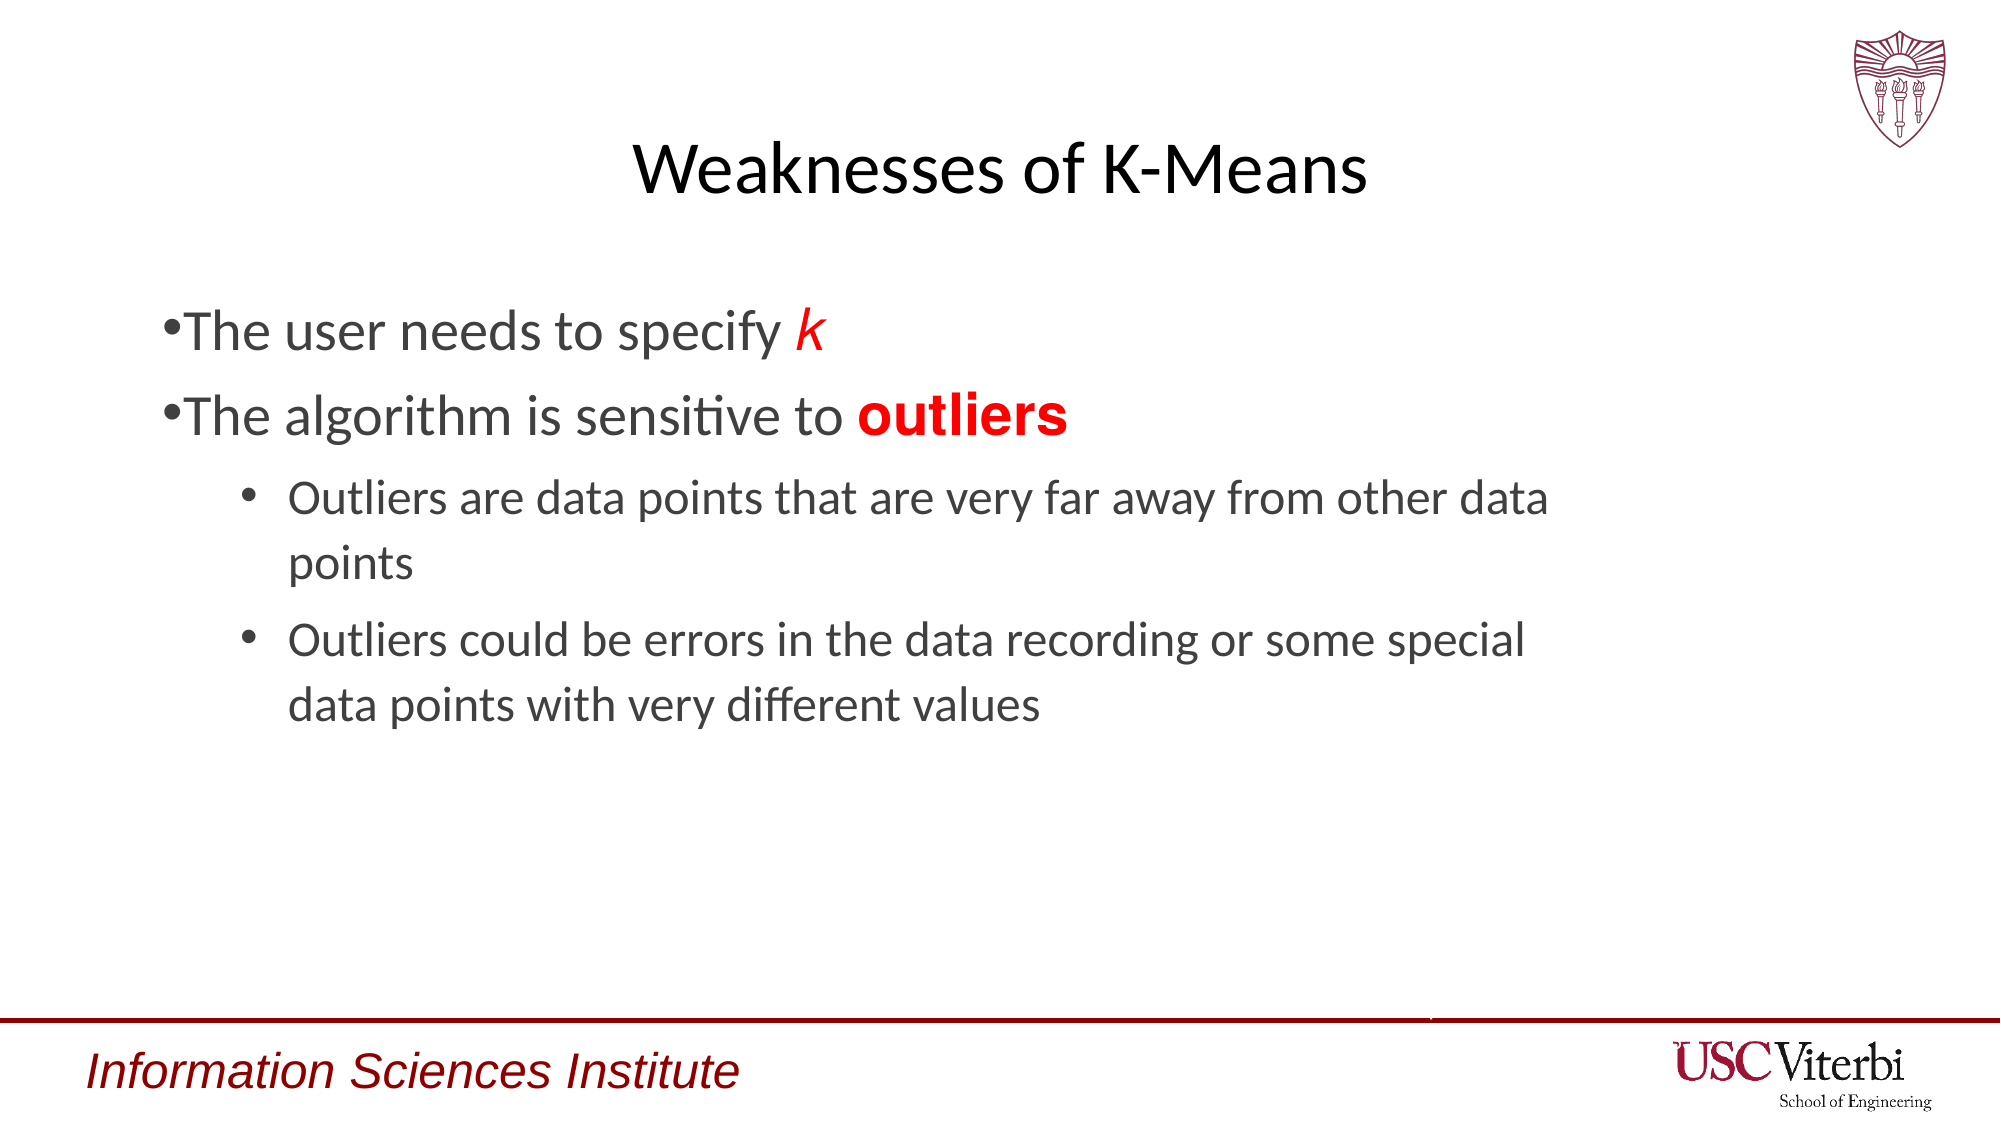

# Weaknesses of K-Means
The user needs to specify k
The algorithm is sensitive to outliers
Outliers are data points that are very far away from other data points
Outliers could be errors in the data recording or some special data points with very different values
Source: https://www.cs.uic.edu/~liub/
33